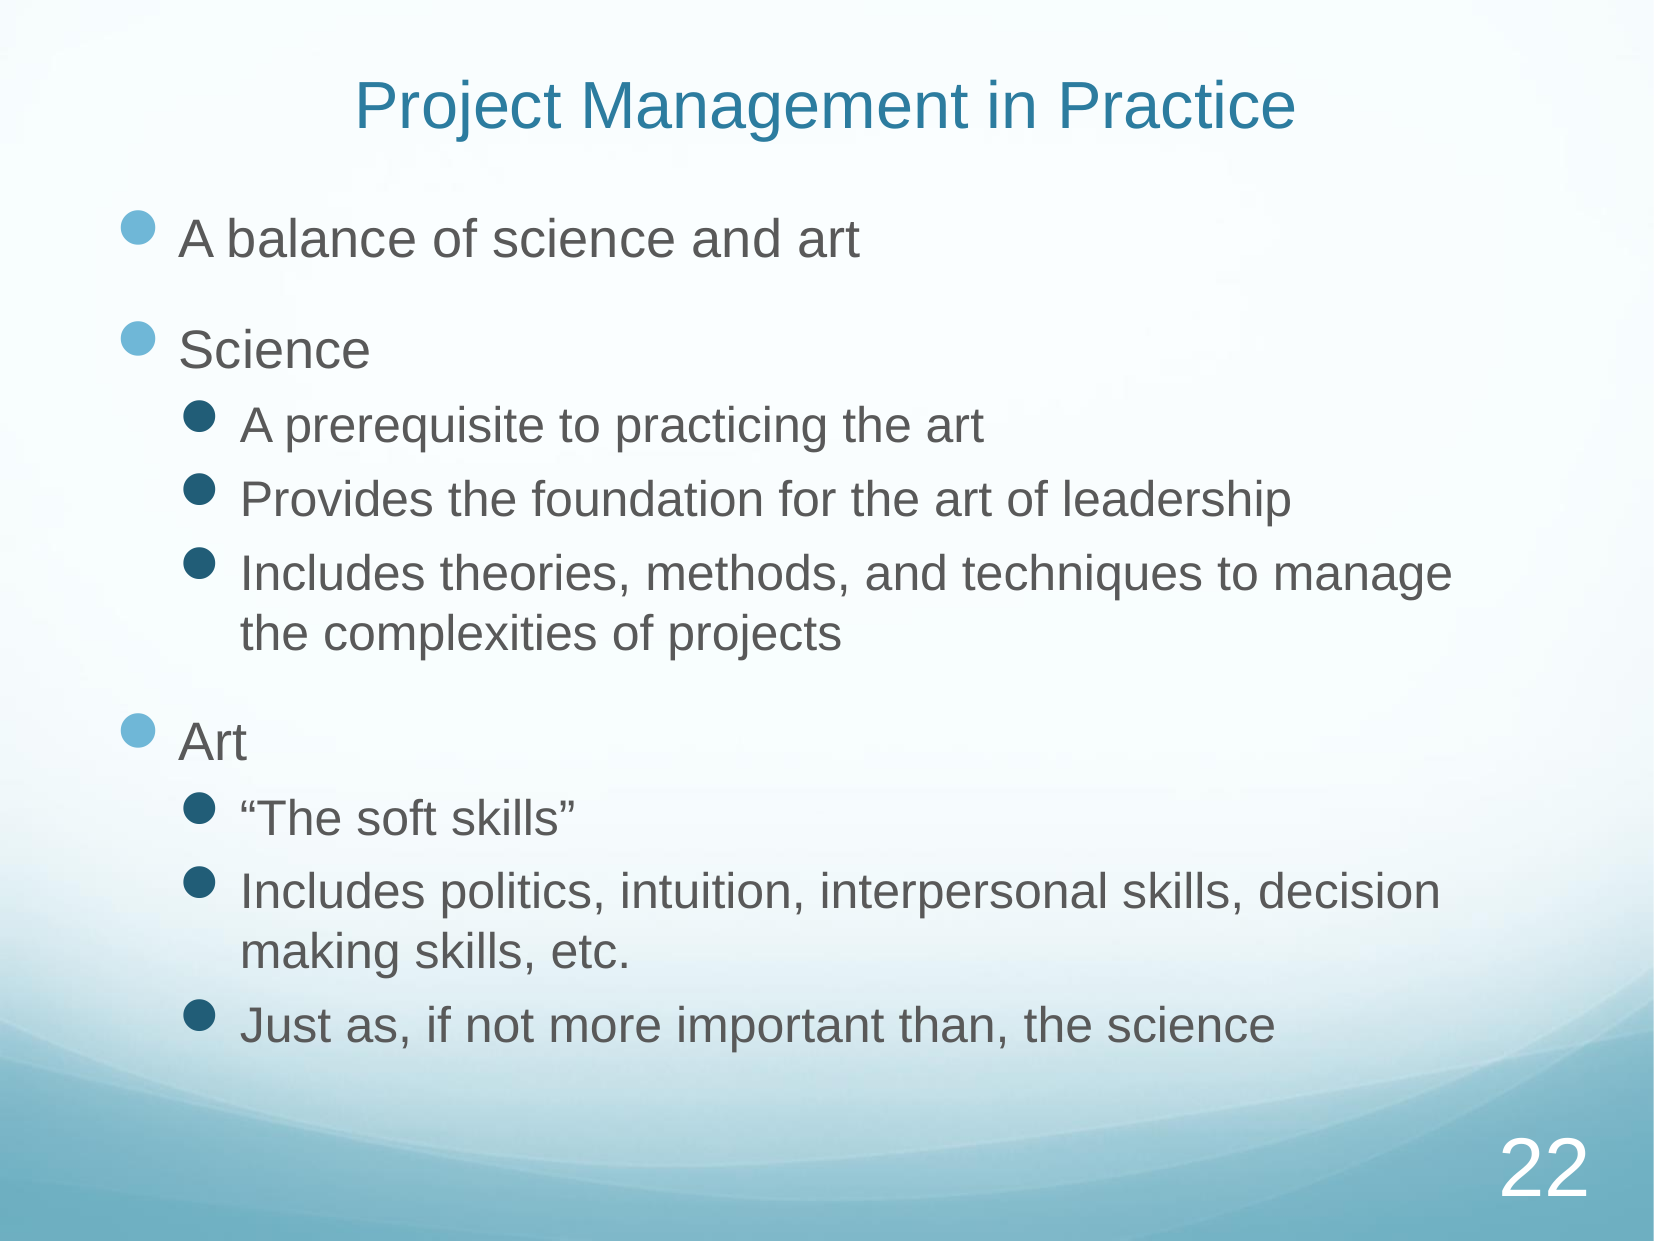

# Project Management in Practice
A balance of science and art
Science
A prerequisite to practicing the art
Provides the foundation for the art of leadership
Includes theories, methods, and techniques to manage the complexities of projects
Art
“The soft skills”
Includes politics, intuition, interpersonal skills, decision making skills, etc.
Just as, if not more important than, the science

22